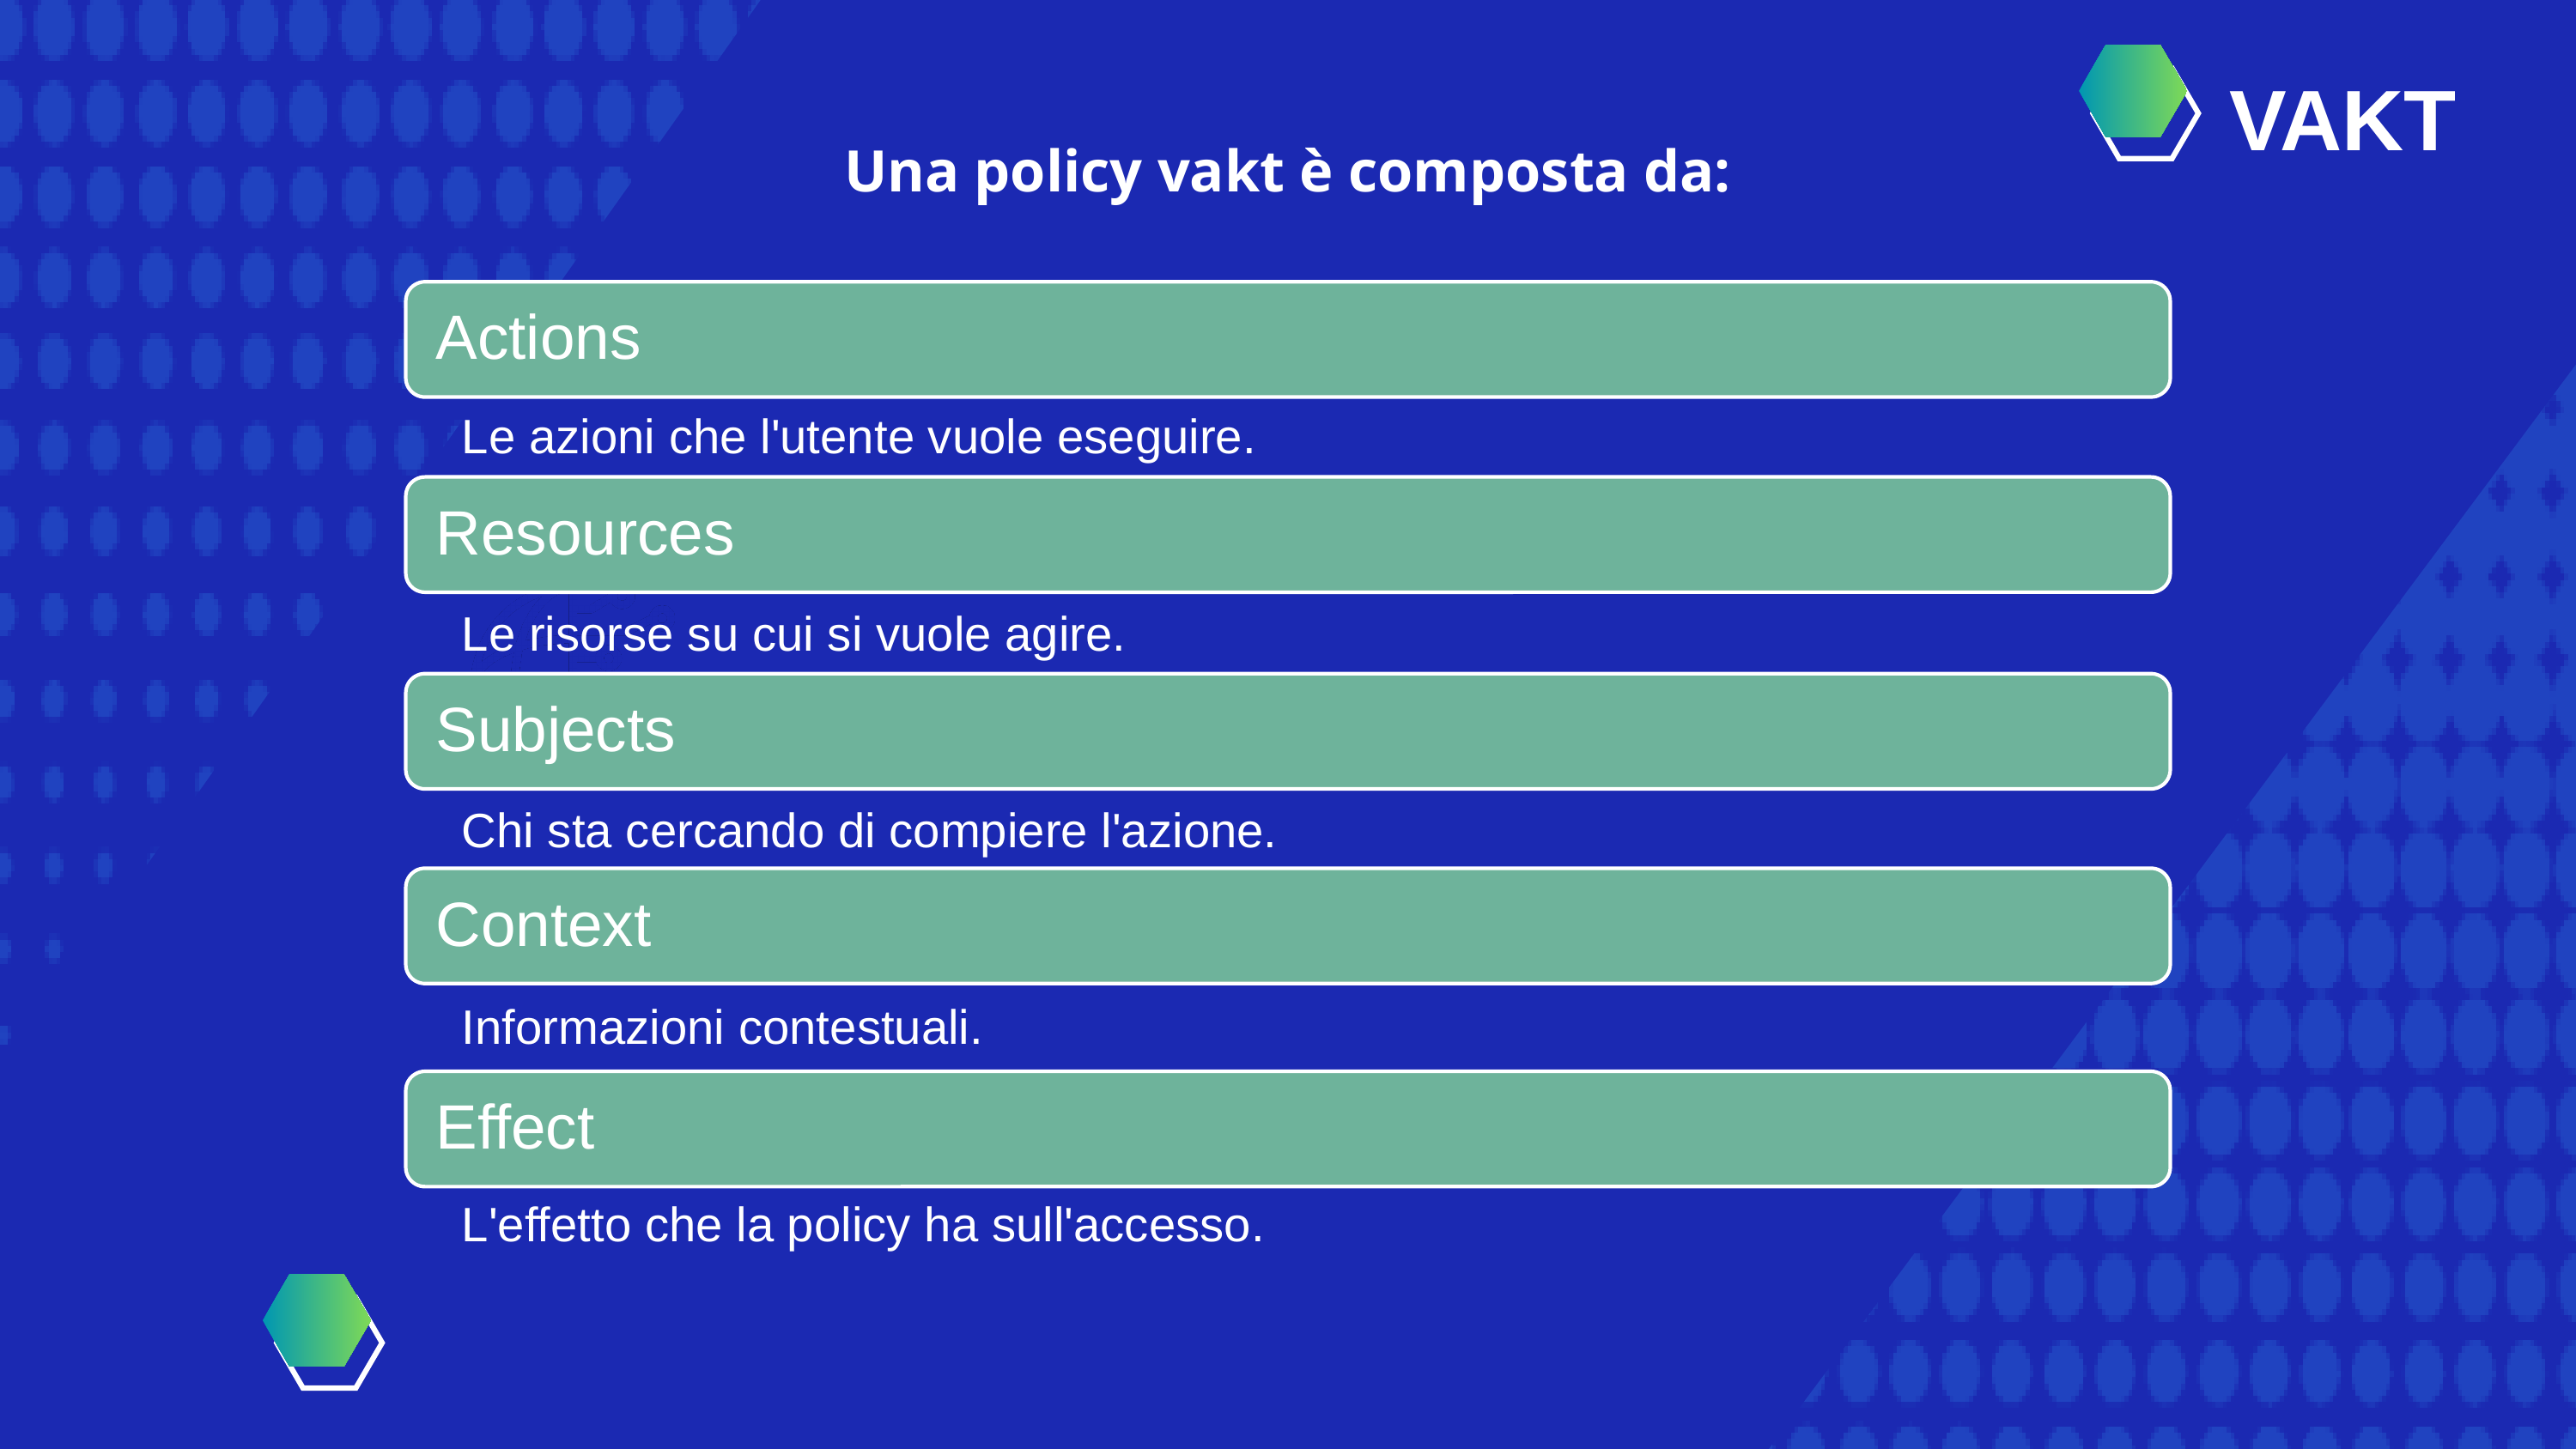

VAKT
Una policy vakt è composta da:
Actions
Le azioni che l'utente vuole eseguire.
Resources
Le risorse su cui si vuole agire.
Subjects
Chi sta cercando di compiere l'azione.
Context
Informazioni contestuali.
Effect
L'effetto che la policy ha sull'accesso.